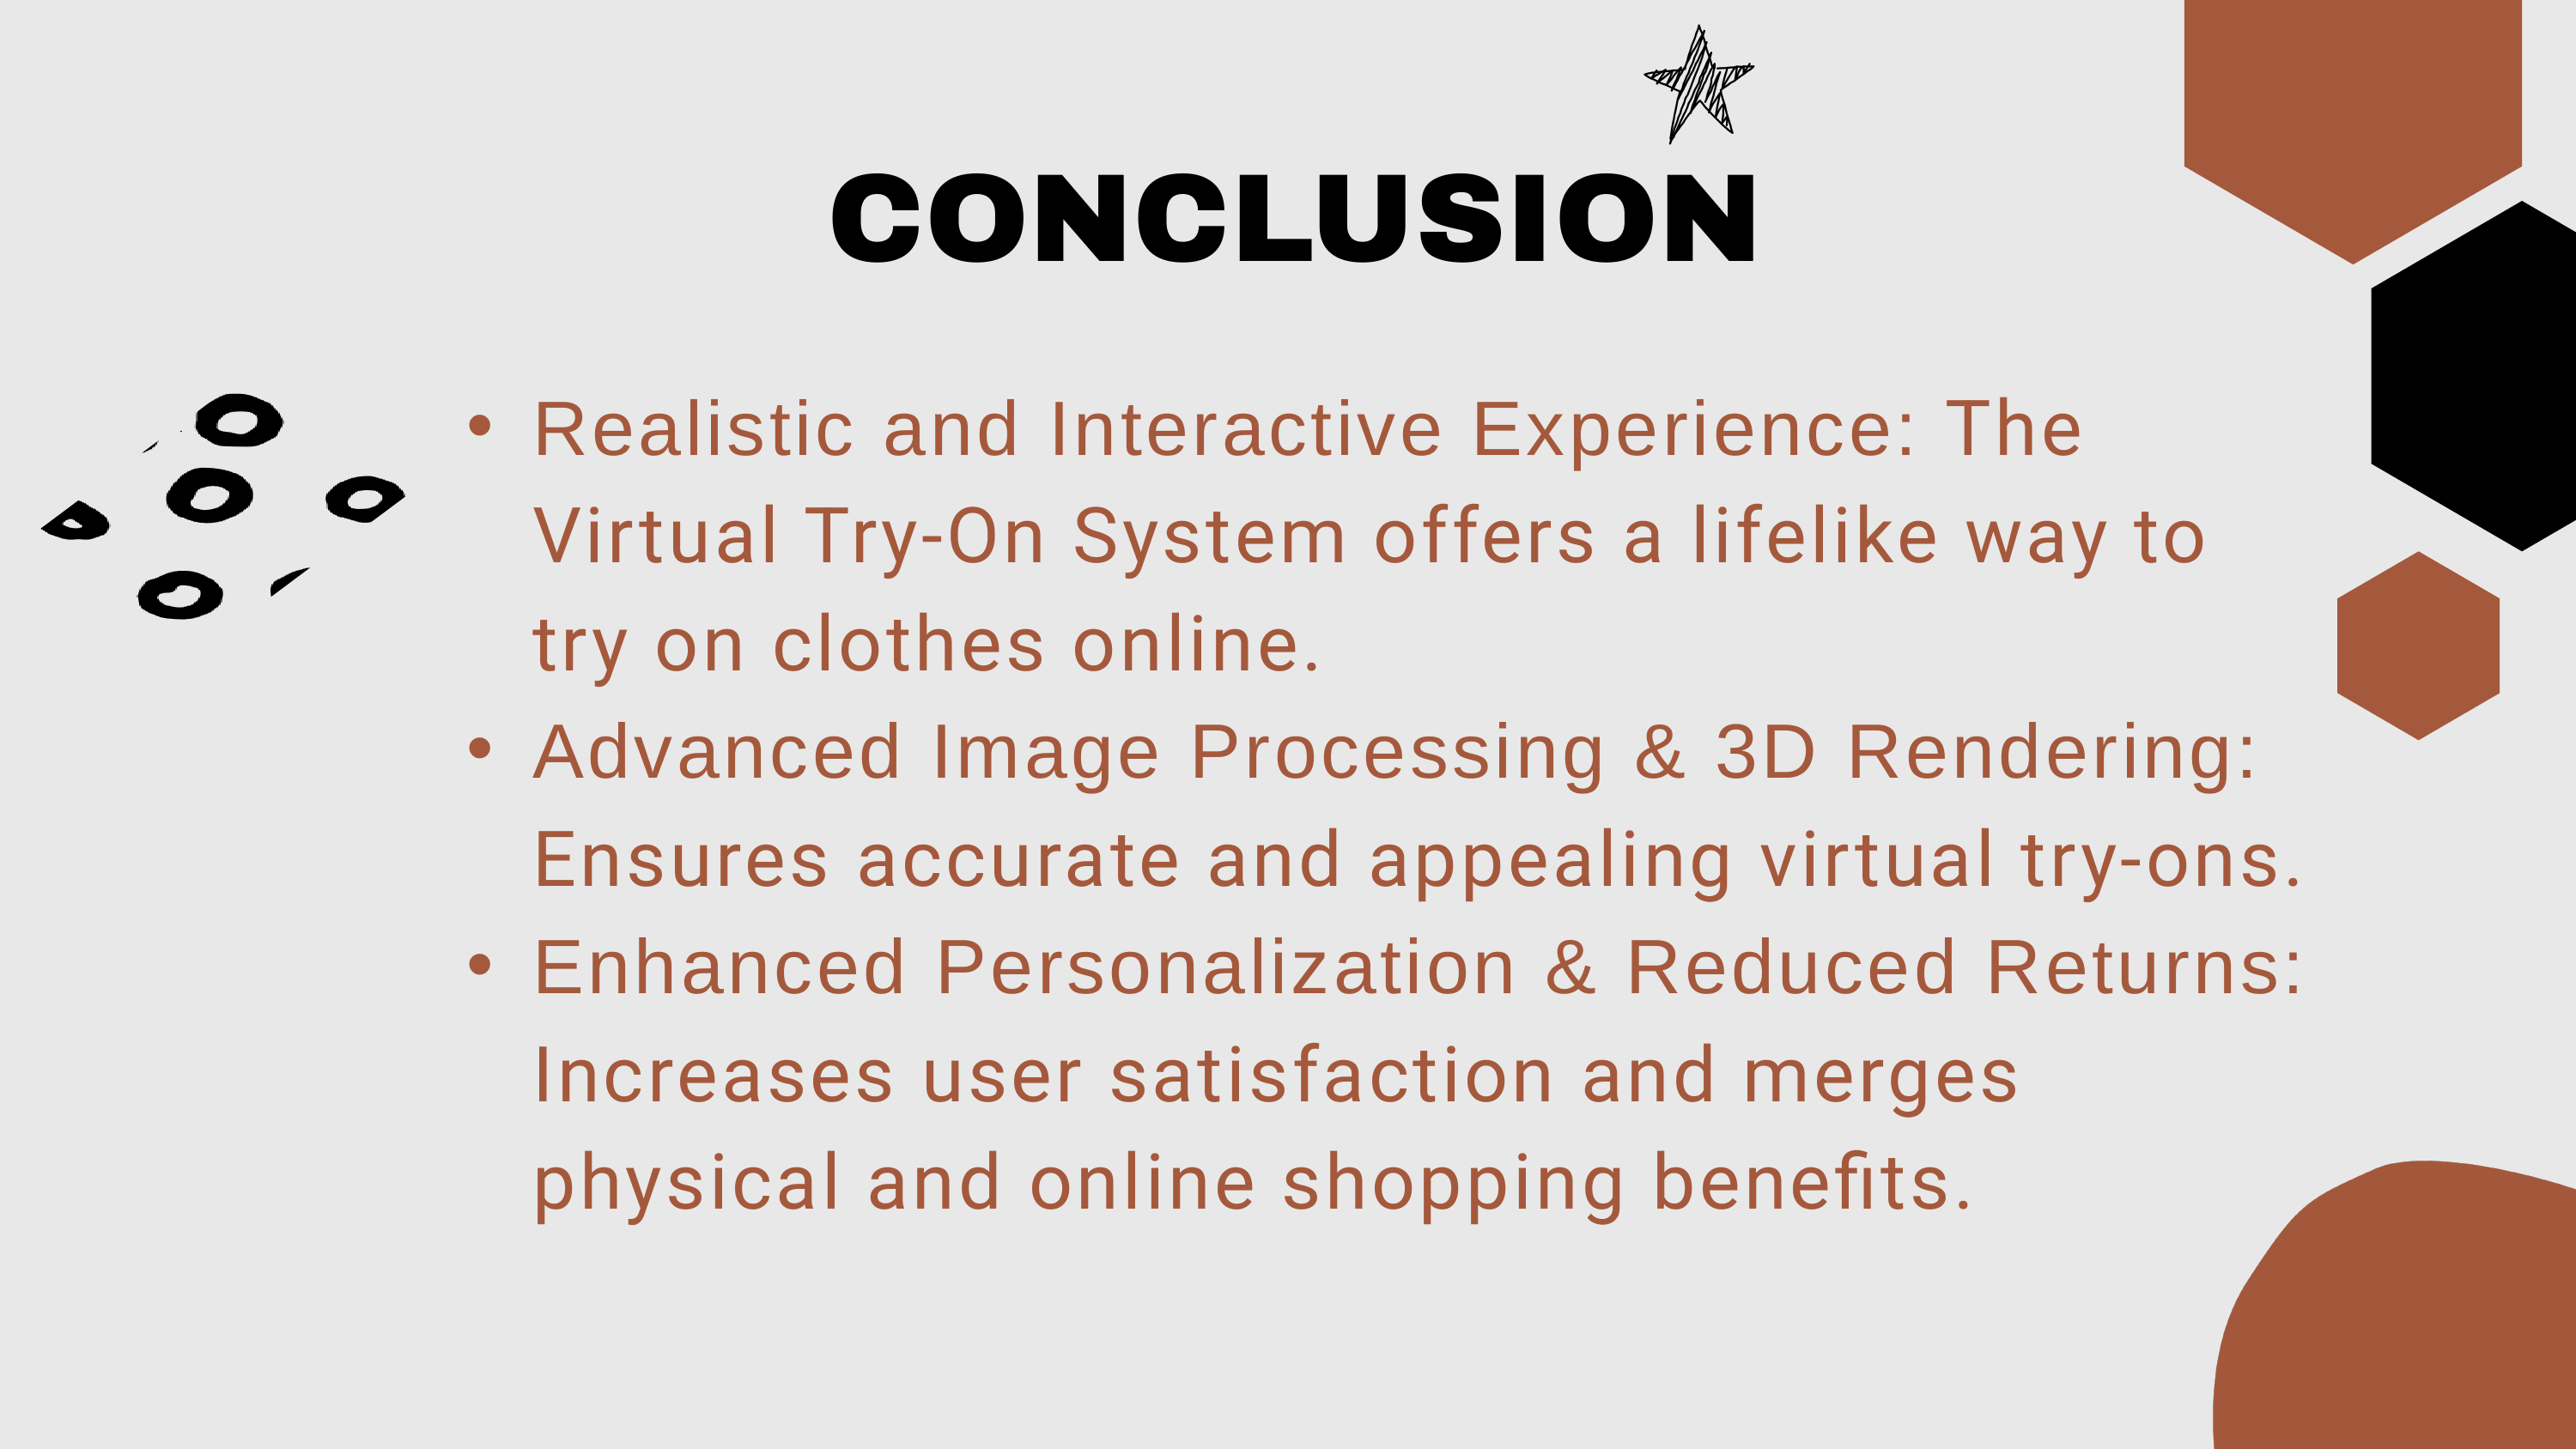

CONCLUSION

Realistic and Interactive Experience: The Virtual Try-On System offers a lifelike way to try on clothes online.
Advanced Image Processing & 3D Rendering: Ensures accurate and appealing virtual try-ons.
Enhanced Personalization & Reduced Returns: Increases user satisfaction and merges physical and online shopping benefits.